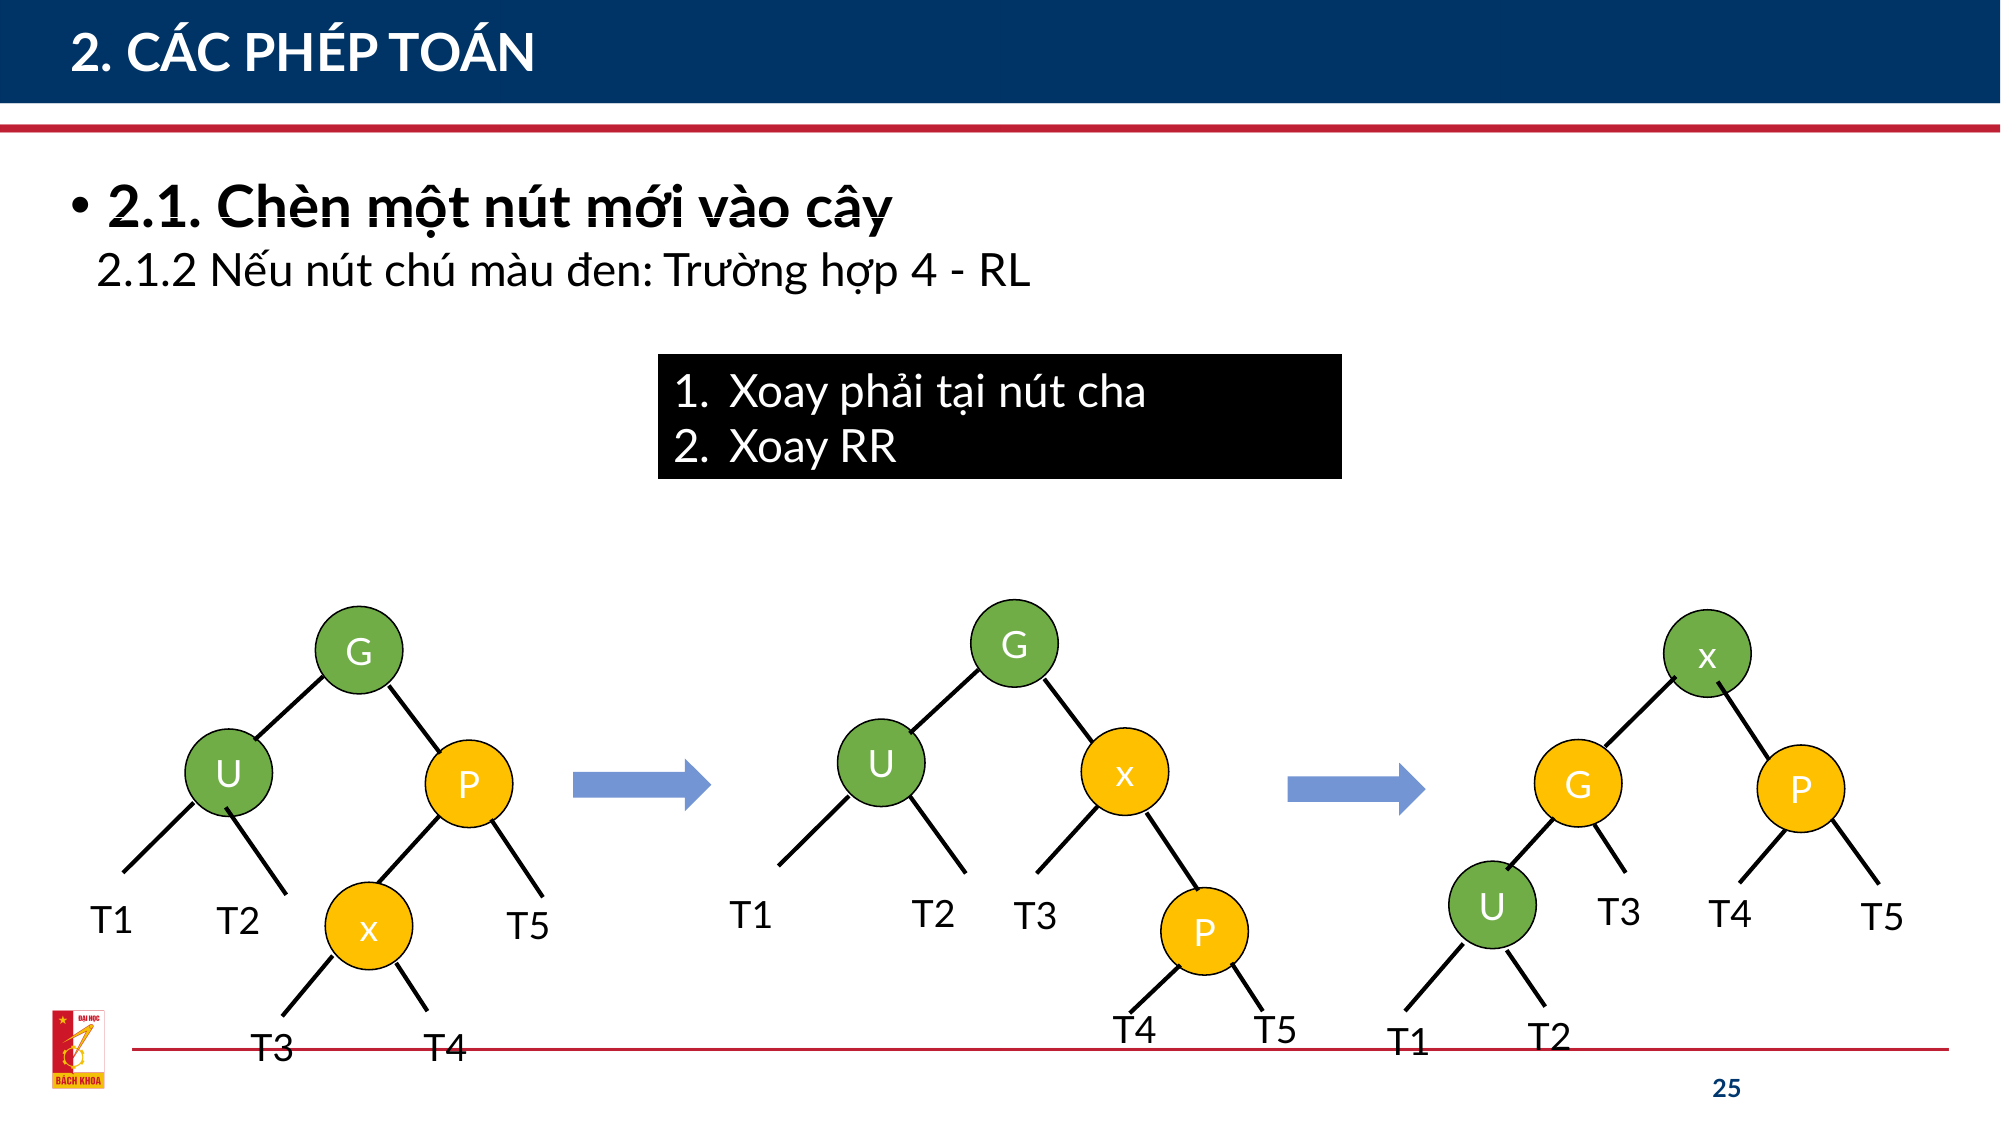

# 2. CÁC PHÉP TOÁN
2.1. Chèn một nút mới vào cây
2.1.2 Nếu nút chú màu đen: Trường hợp 4 - RL
Xoay phải tại nút cha
Xoay RR
G
G
x

U
x
U
G
P
P

U
T3
x
T2
T4
T1
T3
T5
P
T1
T2
T5

T4
T5
T2
T1
T4
T3
25